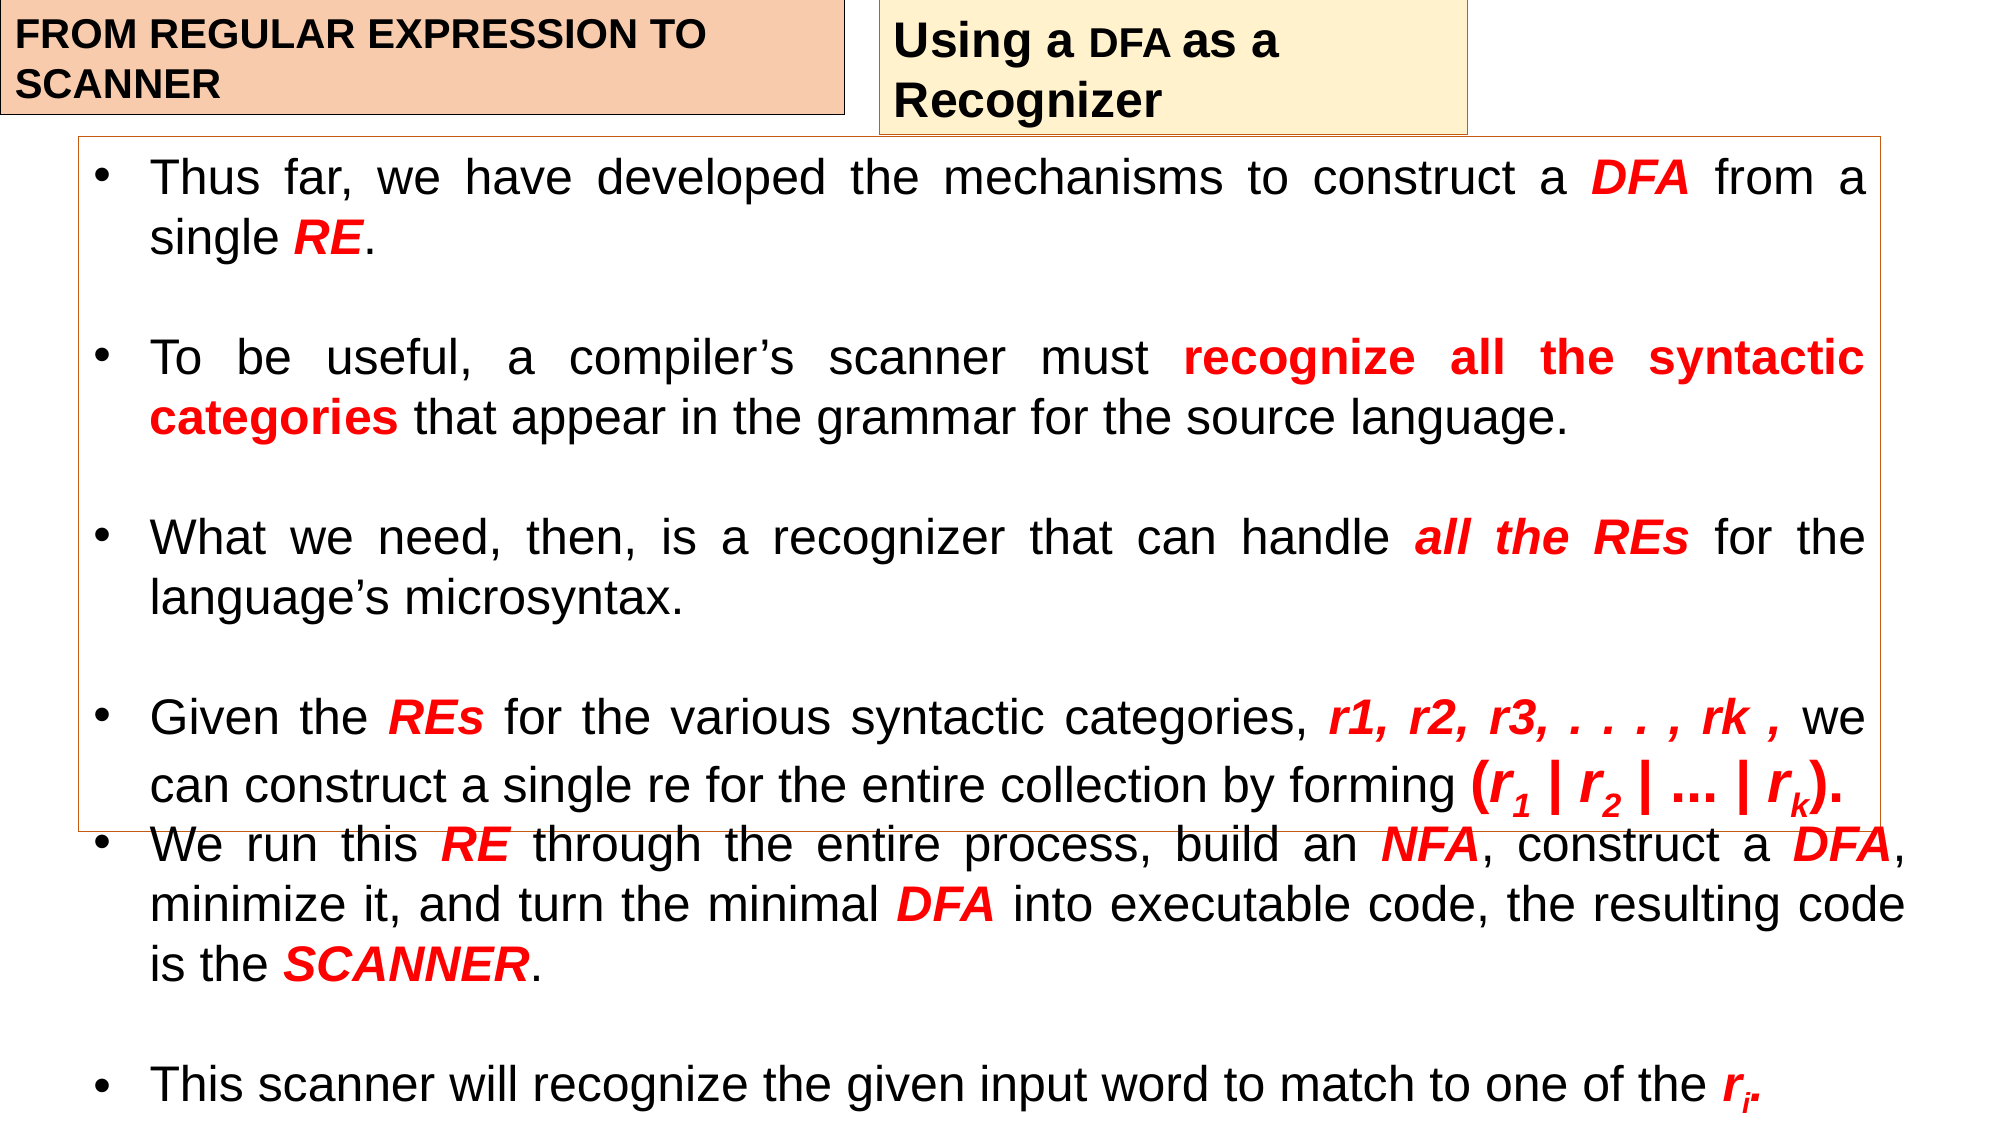

FROM REGULAR EXPRESSION TO SCANNER
Using a DFA as a Recognizer
Thus far, we have developed the mechanisms to construct a DFA from a single RE.

To be useful, a compiler’s scanner must recognize all the syntactic categories that appear in the grammar for the source language.

What we need, then, is a recognizer that can handle all the REs for the language’s microsyntax.

Given the REs for the various syntactic categories, r1, r2, r3, . . . , rk , we can construct a single re for the entire collection by forming (r1 | r2 | ... | rk).
We run this RE through the entire process, build an NFA, construct a DFA, minimize it, and turn the minimal DFA into executable code, the resulting code is the SCANNER.

This scanner will recognize the given input word to match to one of the ri.